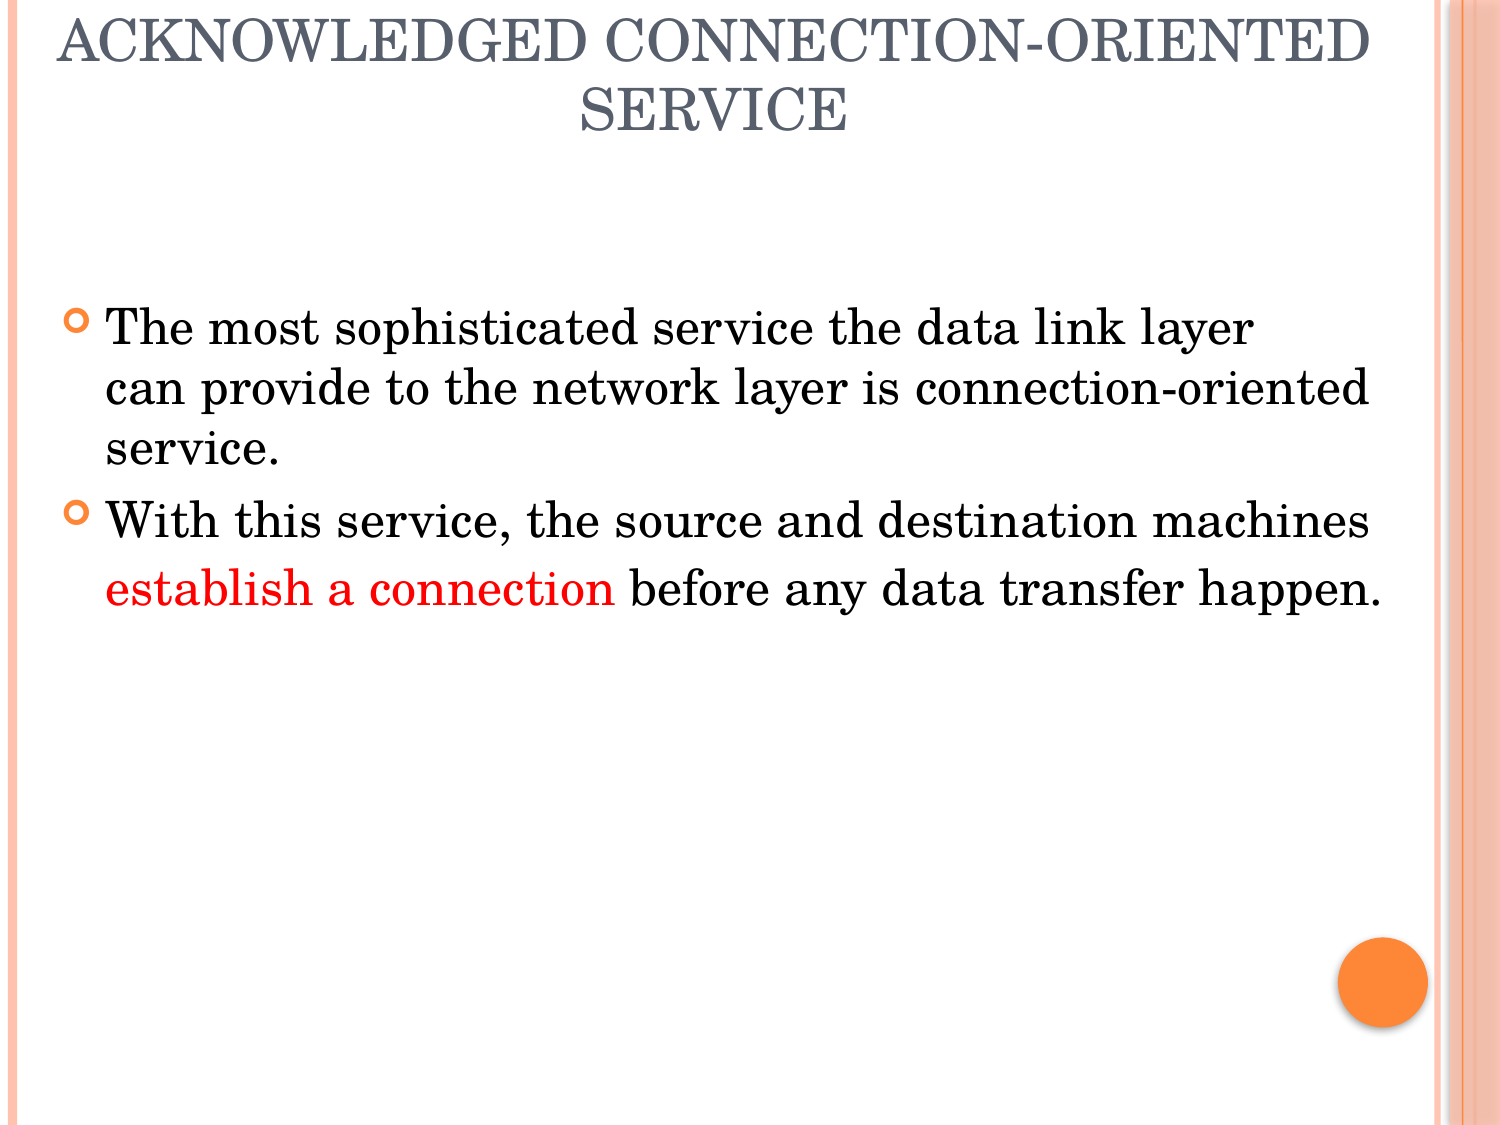

# Acknowledged Connection-Oriented Service
The most sophisticated service the data link layer
can provide to the network layer is connection-oriented service.
With this service, the source and destination machines establish a connection before any data transfer happen.